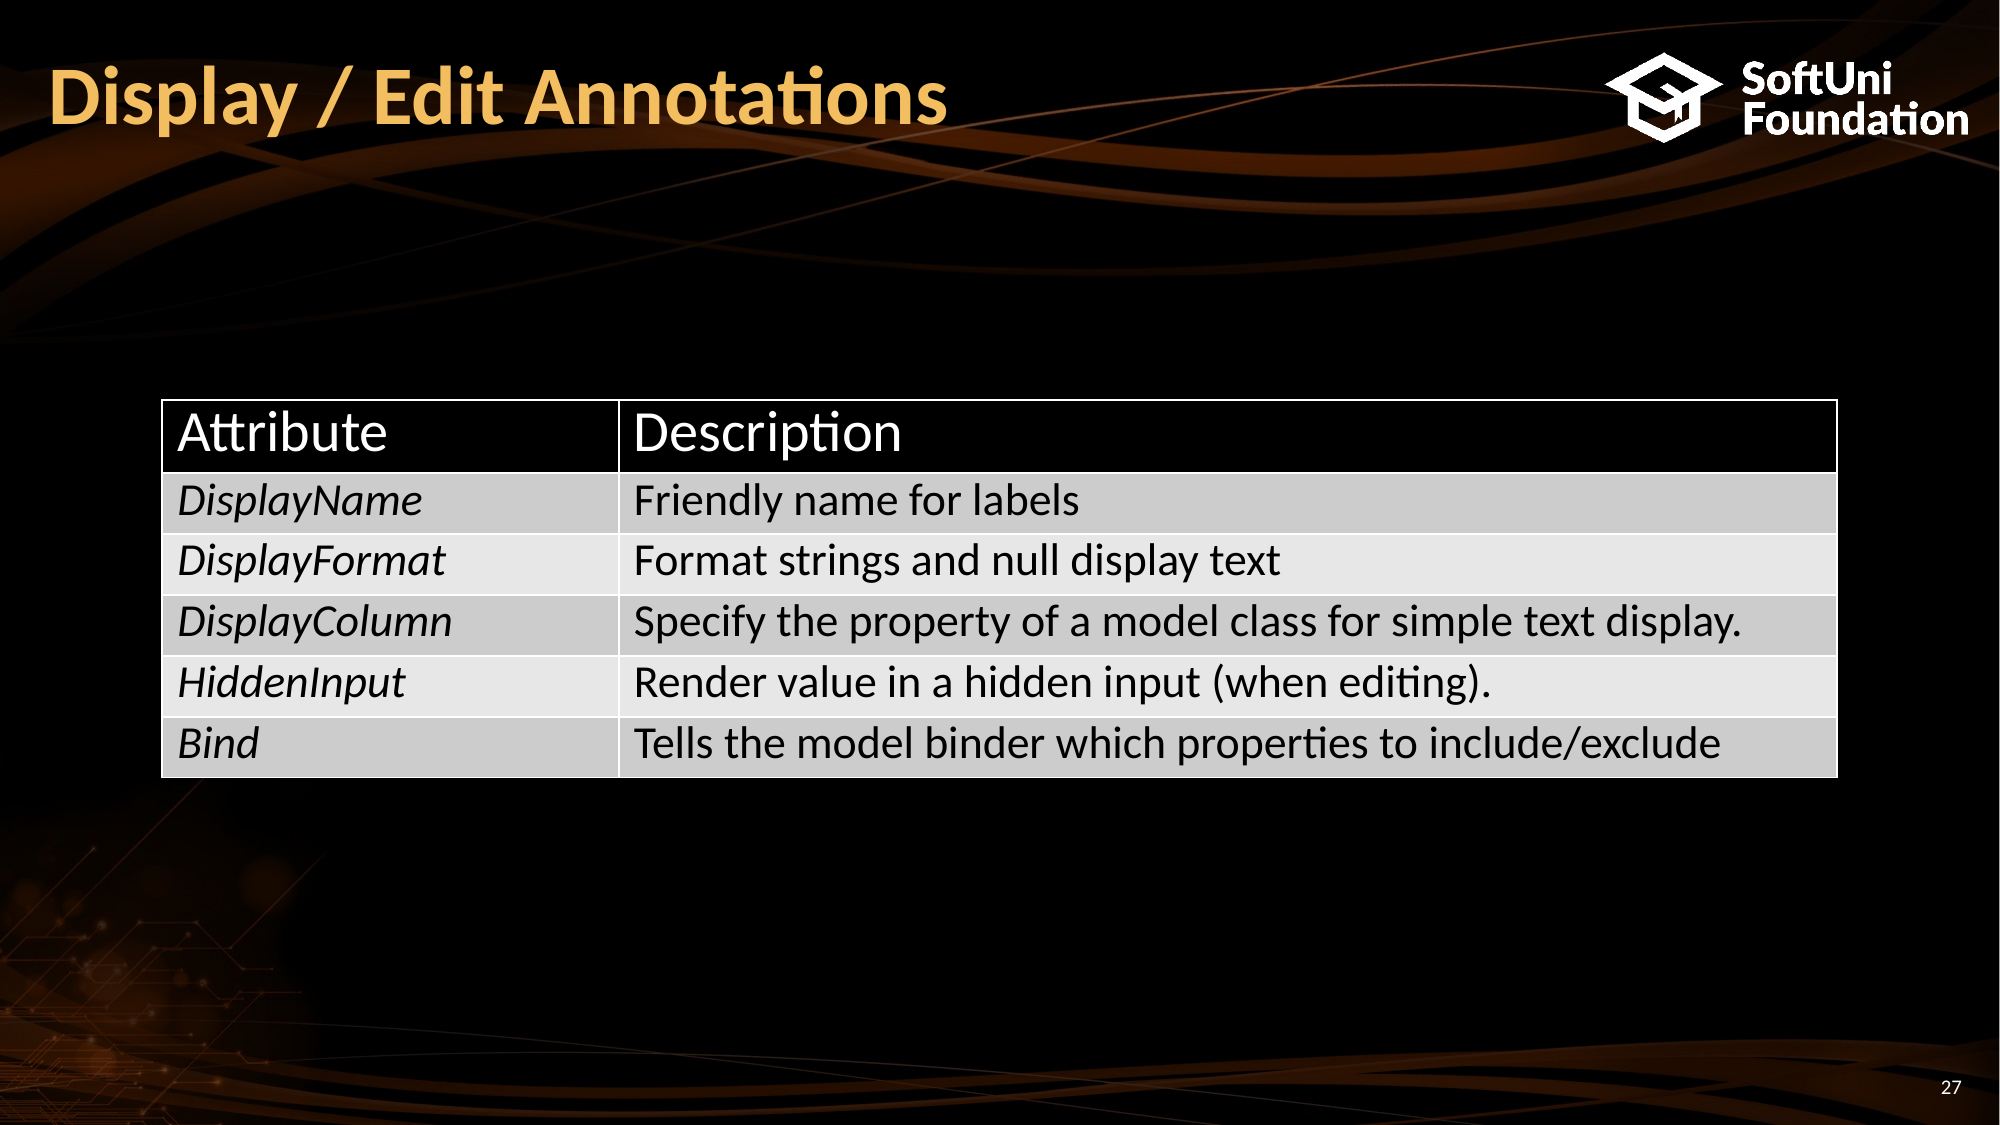

# Display / Edit Annotations
| Attribute | Description |
| --- | --- |
| DisplayName | Friendly name for labels |
| DisplayFormat | Format strings and null display text |
| DisplayColumn | Specify the property of a model class for simple text display. |
| HiddenInput | Render value in a hidden input (when editing). |
| Bind | Tells the model binder which properties to include/exclude |
27